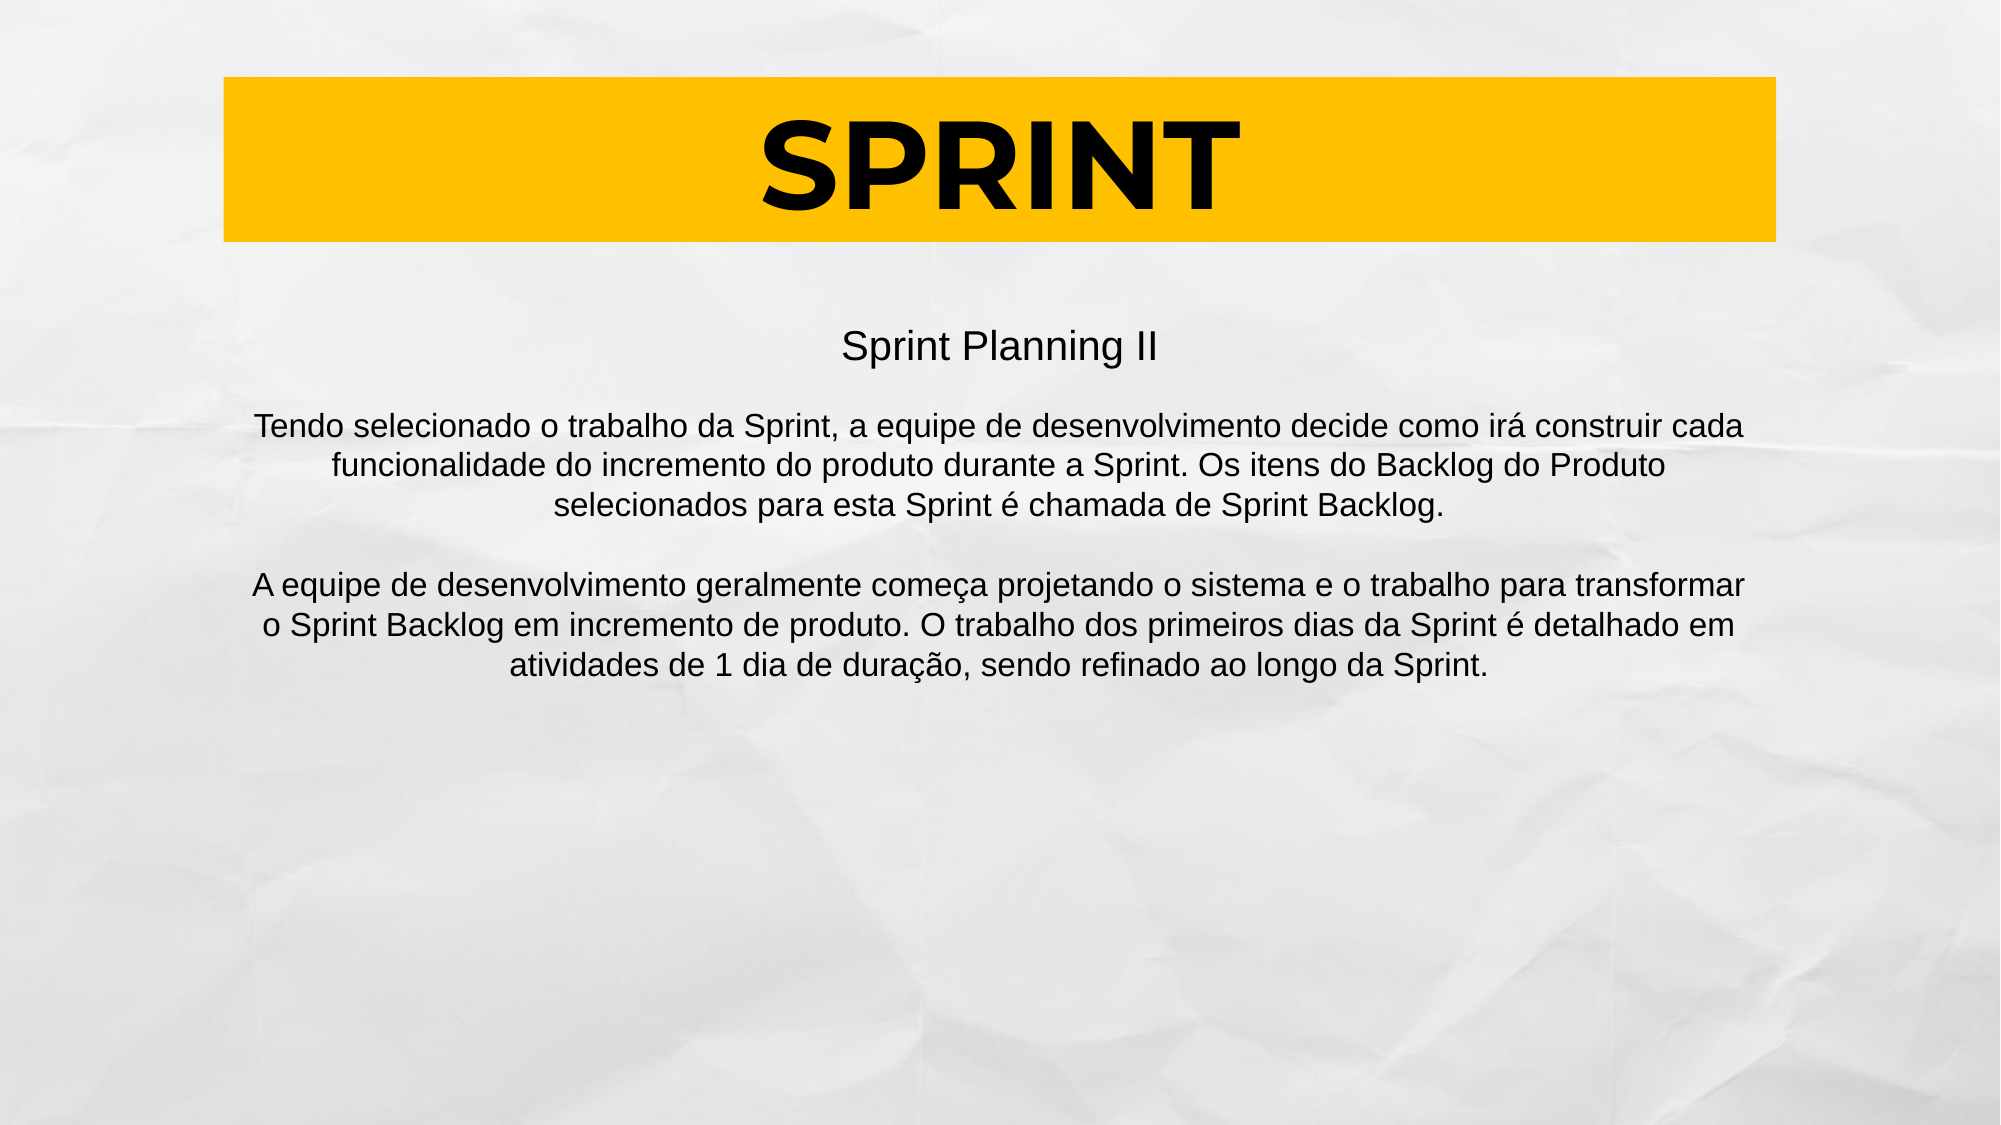

SPRINT
Sprint Planning II
Tendo selecionado o trabalho da Sprint, a equipe de desenvolvimento decide como irá construir cada funcionalidade do incremento do produto durante a Sprint. Os itens do Backlog do Produto selecionados para esta Sprint é chamada de Sprint Backlog.

A equipe de desenvolvimento geralmente começa projetando o sistema e o trabalho para transformar o Sprint Backlog em incremento de produto. O trabalho dos primeiros dias da Sprint é detalhado em atividades de 1 dia de duração, sendo refinado ao longo da Sprint.